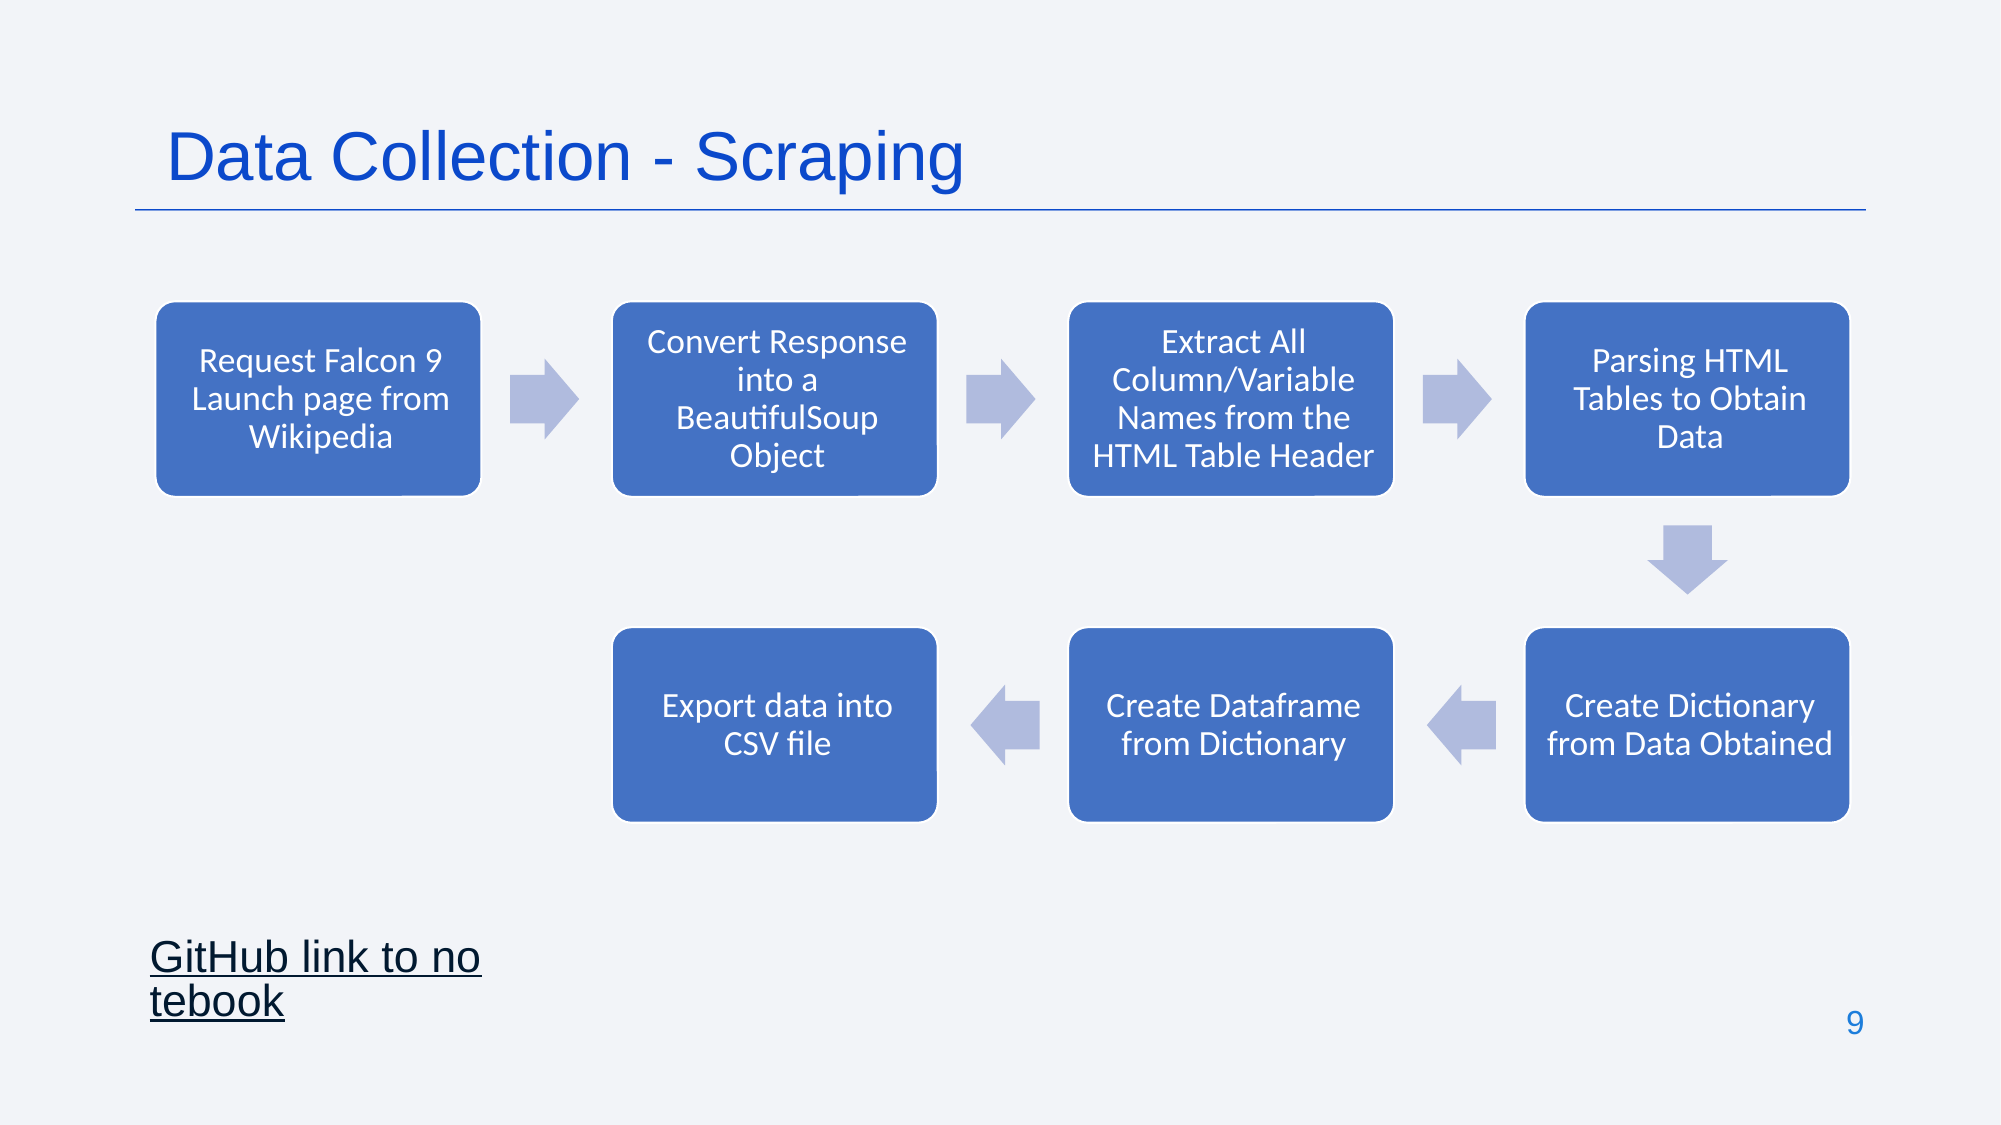

Data Collection - Scraping
Request Falcon 9 Launch page from Wikipedia

Convert Response into a BeautifulSoup Object

Extract All Column/Variable Names from the HTML Table Header

Parsing HTML Tables to Obtain Data

Create Dictionary from Data Obtained

Create Dataframe from Dictionary

Export data into CSV file
GitHub link to notebook

9